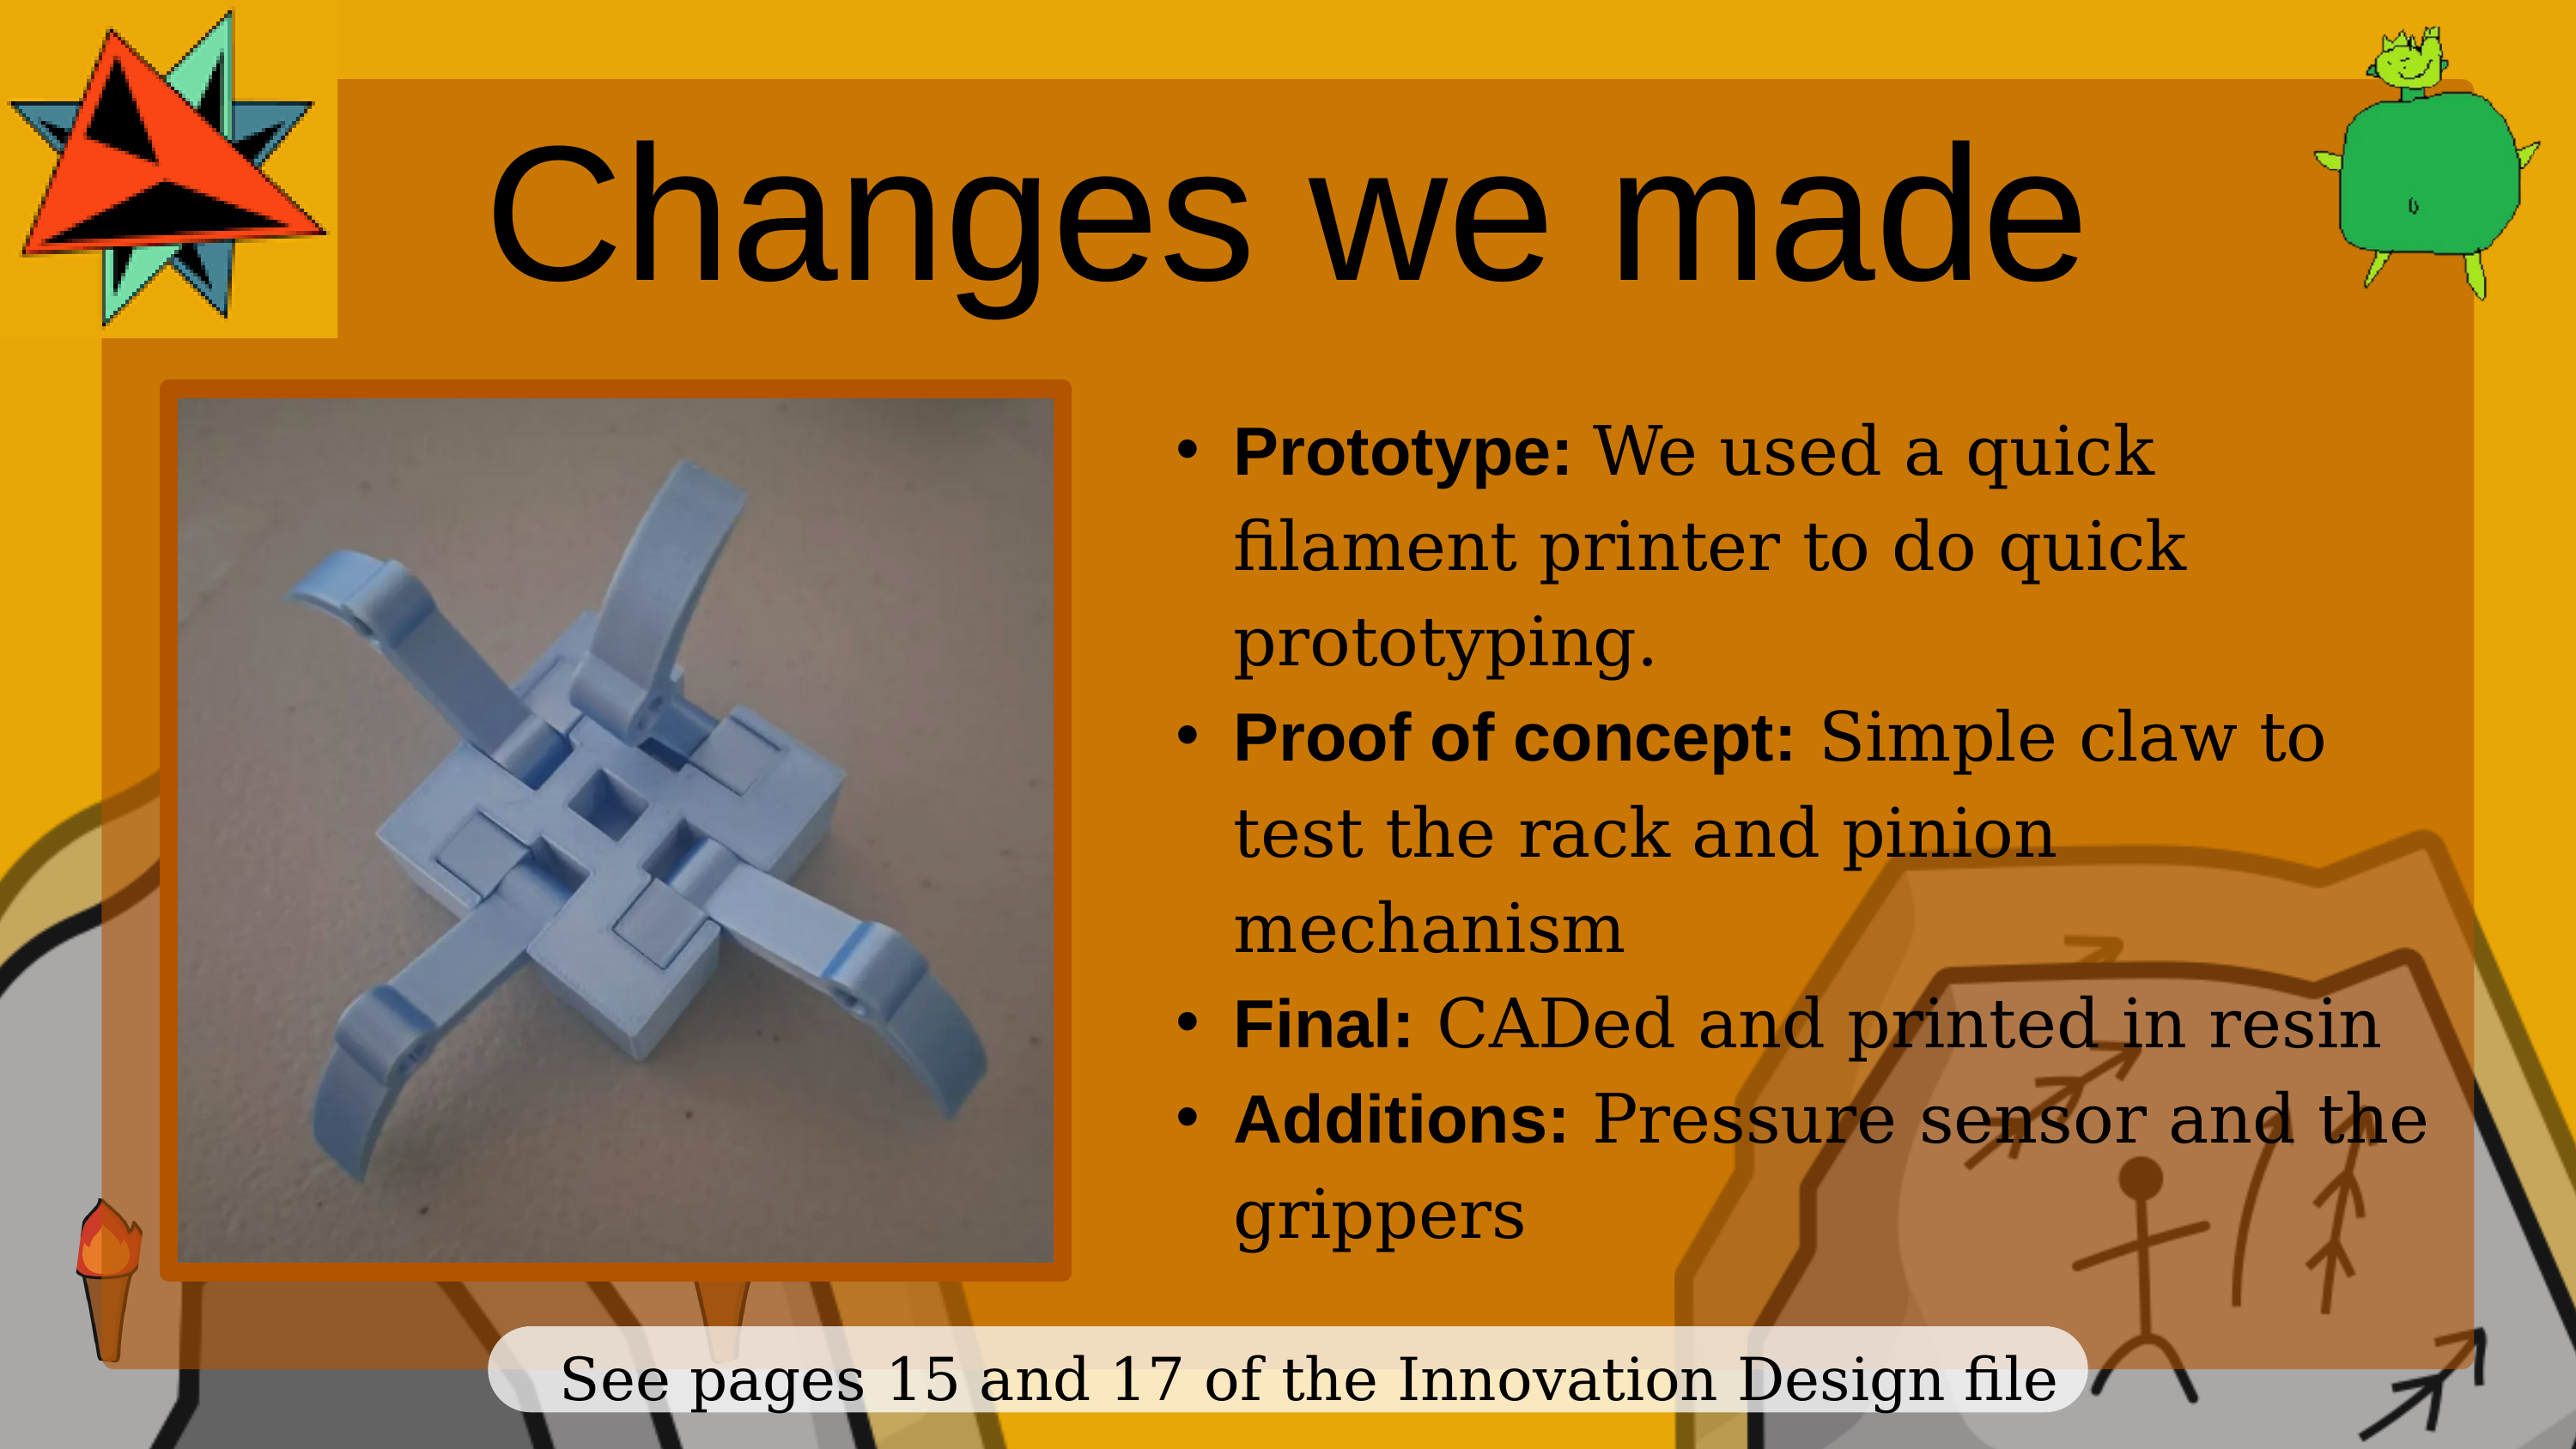

Changes we made

Prototype: We used a quick filament printer to do quick prototyping.
Proof of concept: Simple claw to test the rack and pinion mechanism
Final: CADed and printed in resin
Additions: Pressure sensor and the grippers

See pages 15 and 17 of the Innovation Design file